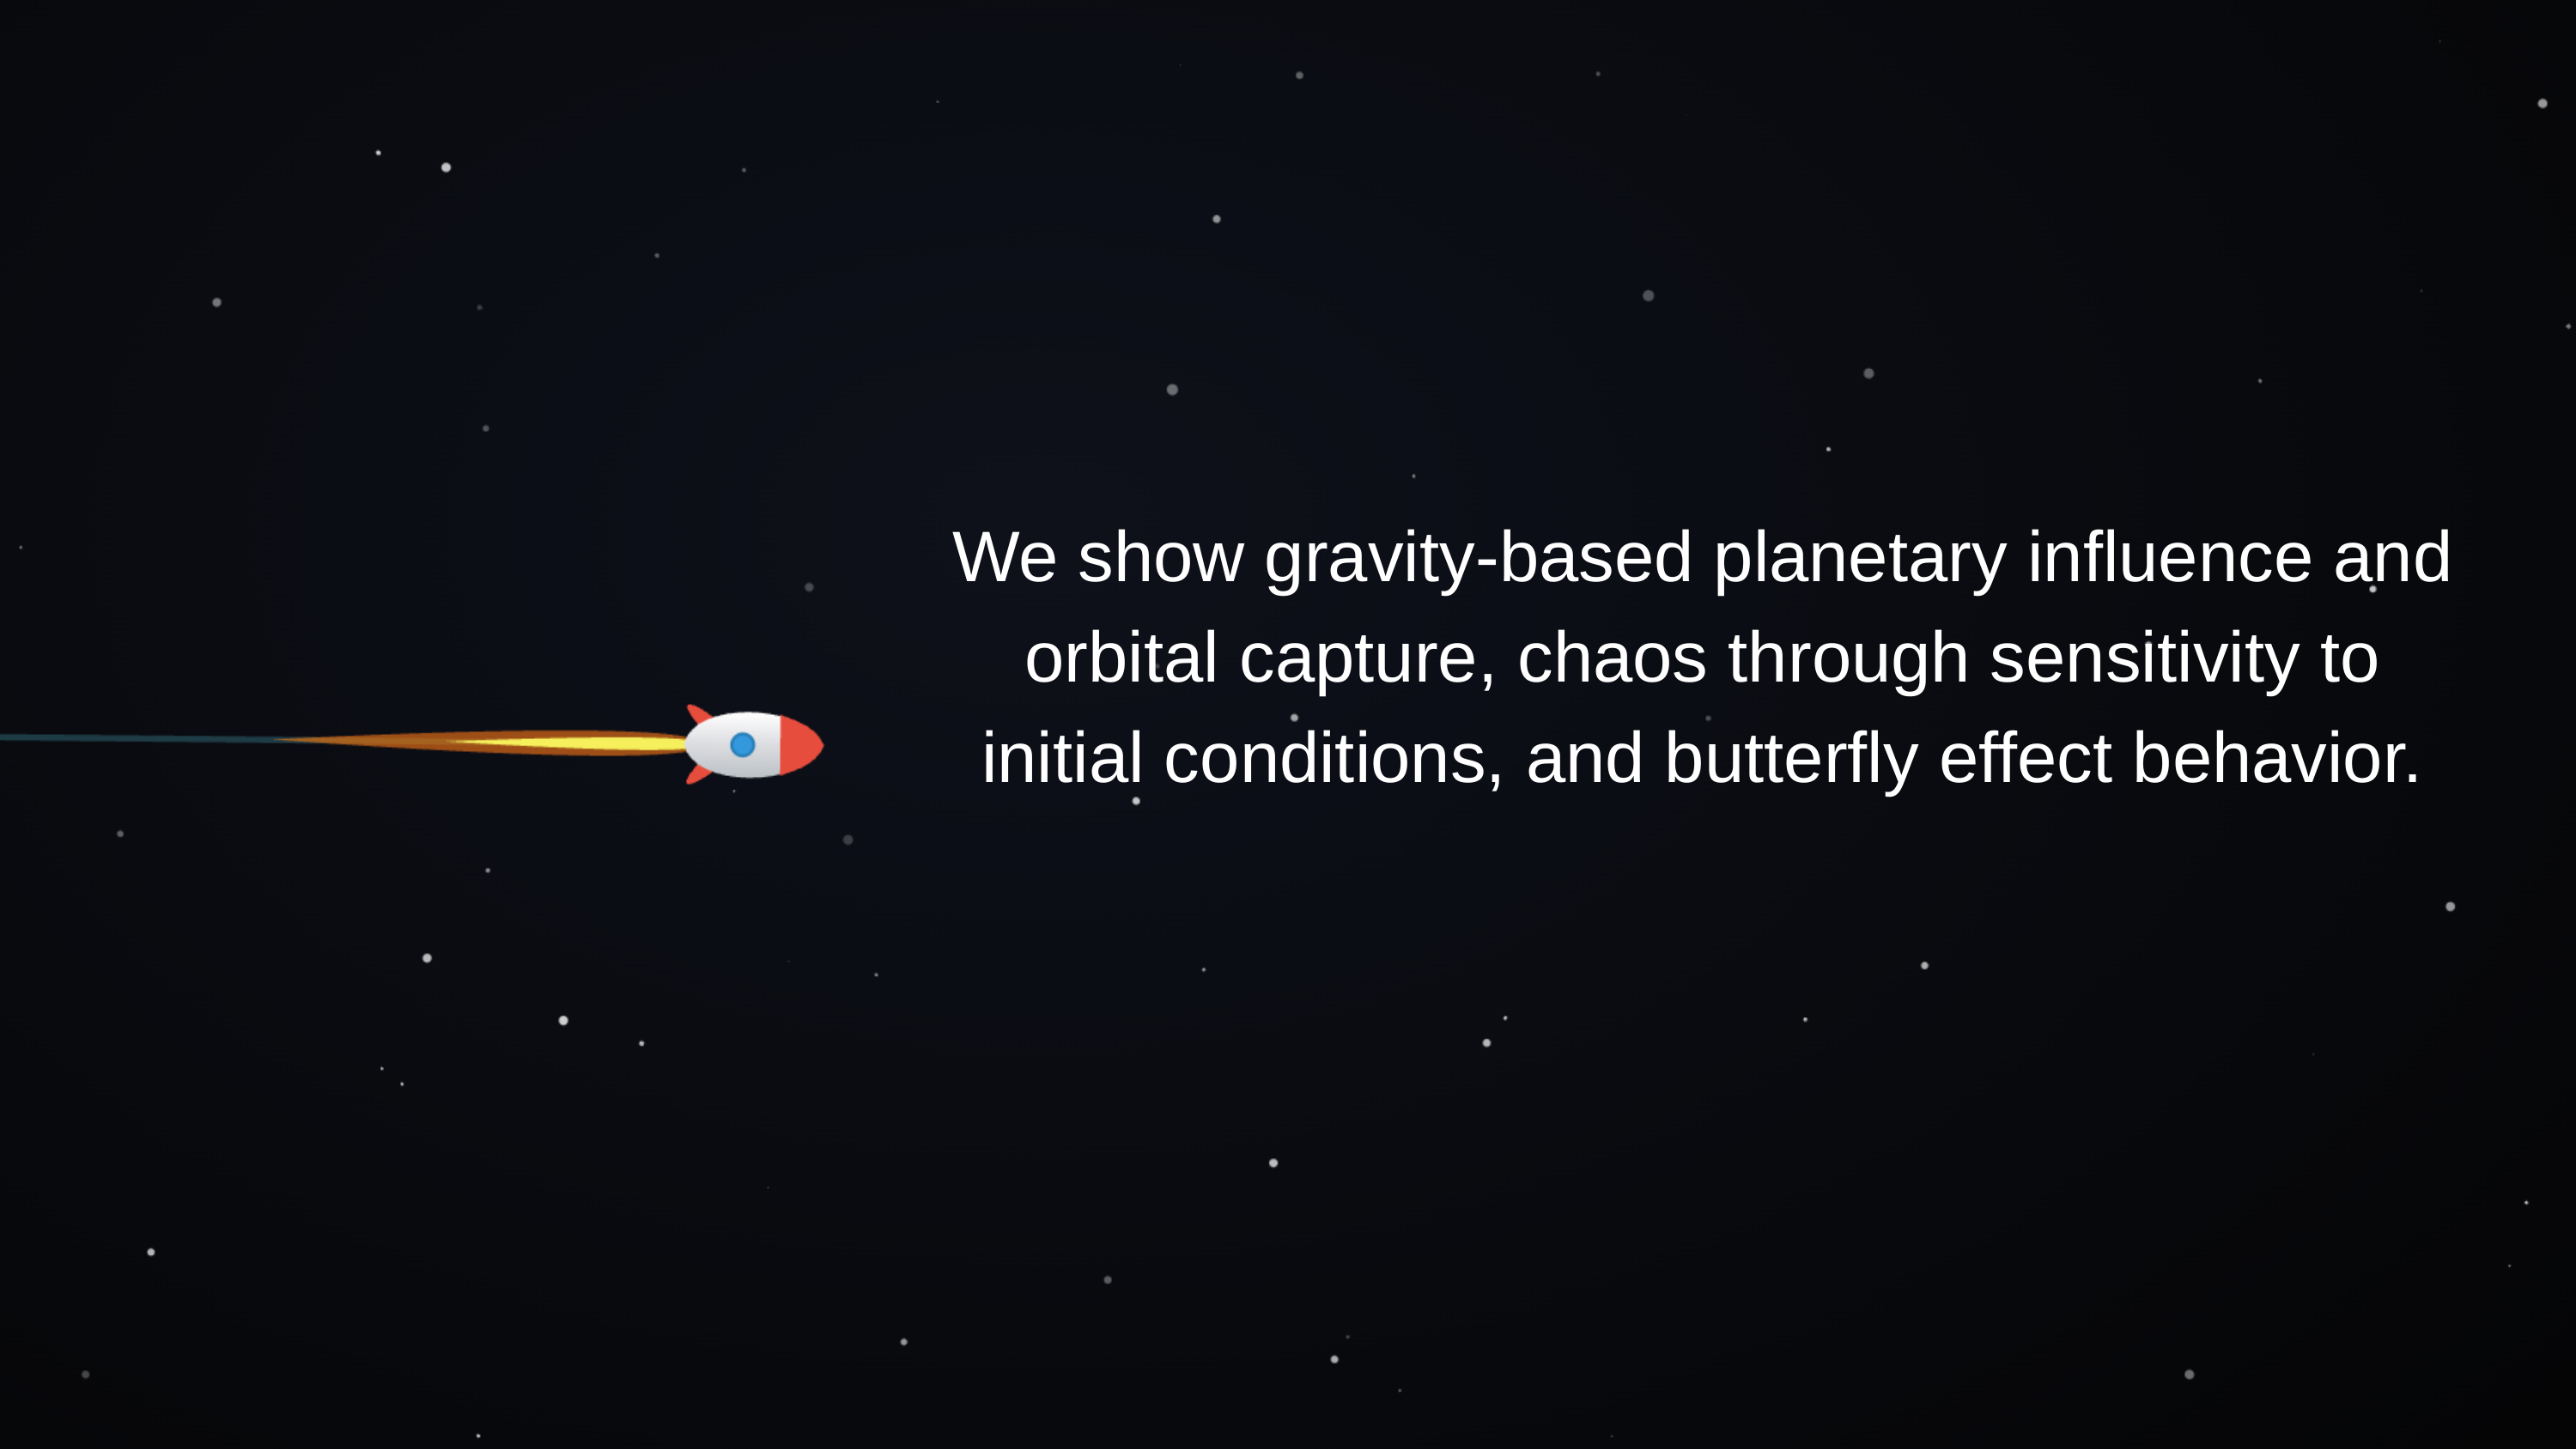

We show gravity-based planetary influence and orbital capture, chaos through sensitivity to initial conditions, and butterfly effect behavior.